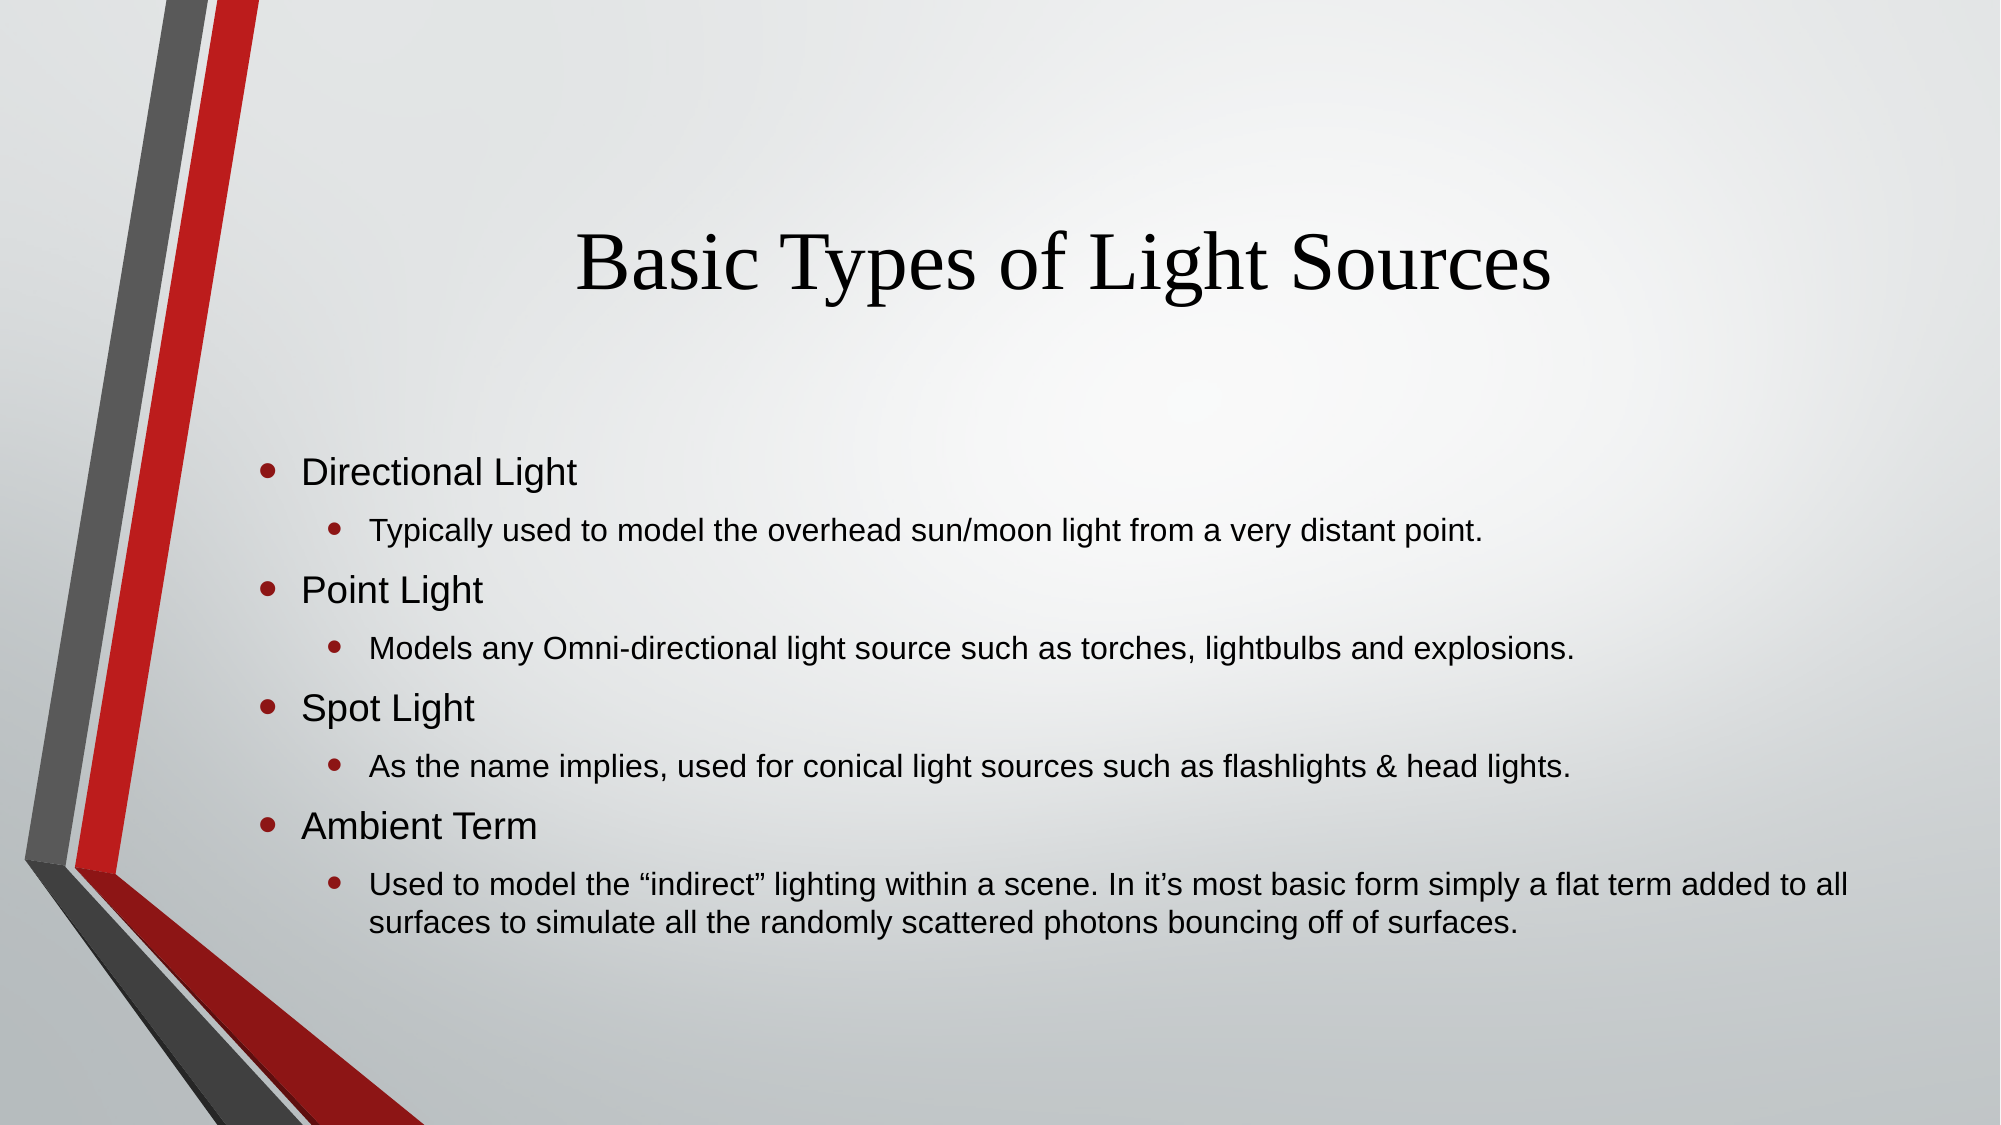

# Basic Types of Light Sources
Directional Light
Typically used to model the overhead sun/moon light from a very distant point.
Point Light
Models any Omni-directional light source such as torches, lightbulbs and explosions.
Spot Light
As the name implies, used for conical light sources such as flashlights & head lights.
Ambient Term
Used to model the “indirect” lighting within a scene. In it’s most basic form simply a flat term added to all surfaces to simulate all the randomly scattered photons bouncing off of surfaces.